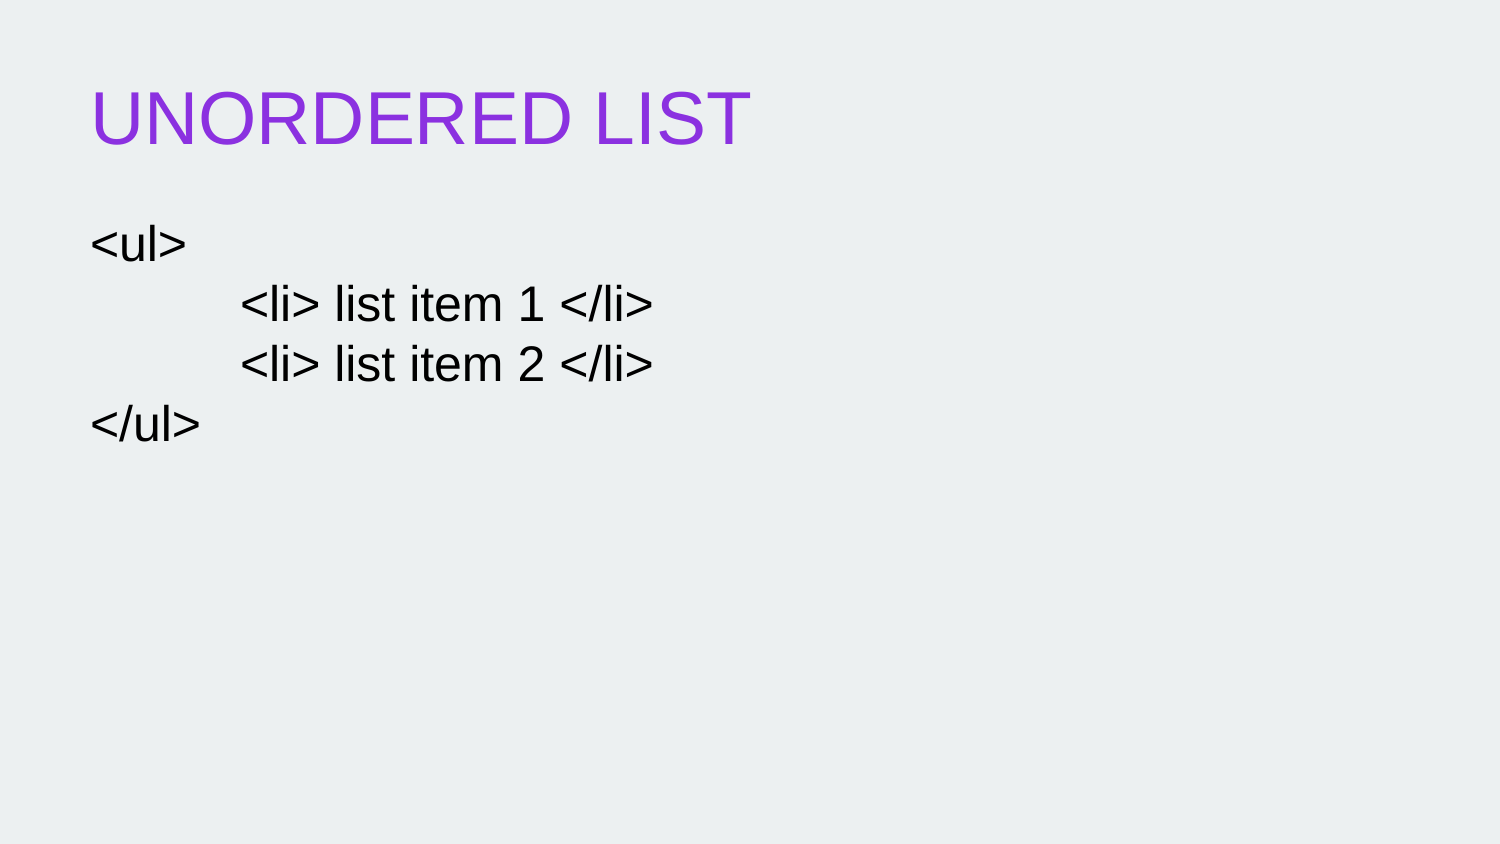

# UNORDERED LIST
<ul>
	<li> list item 1 </li>
	<li> list item 2 </li>
</ul>